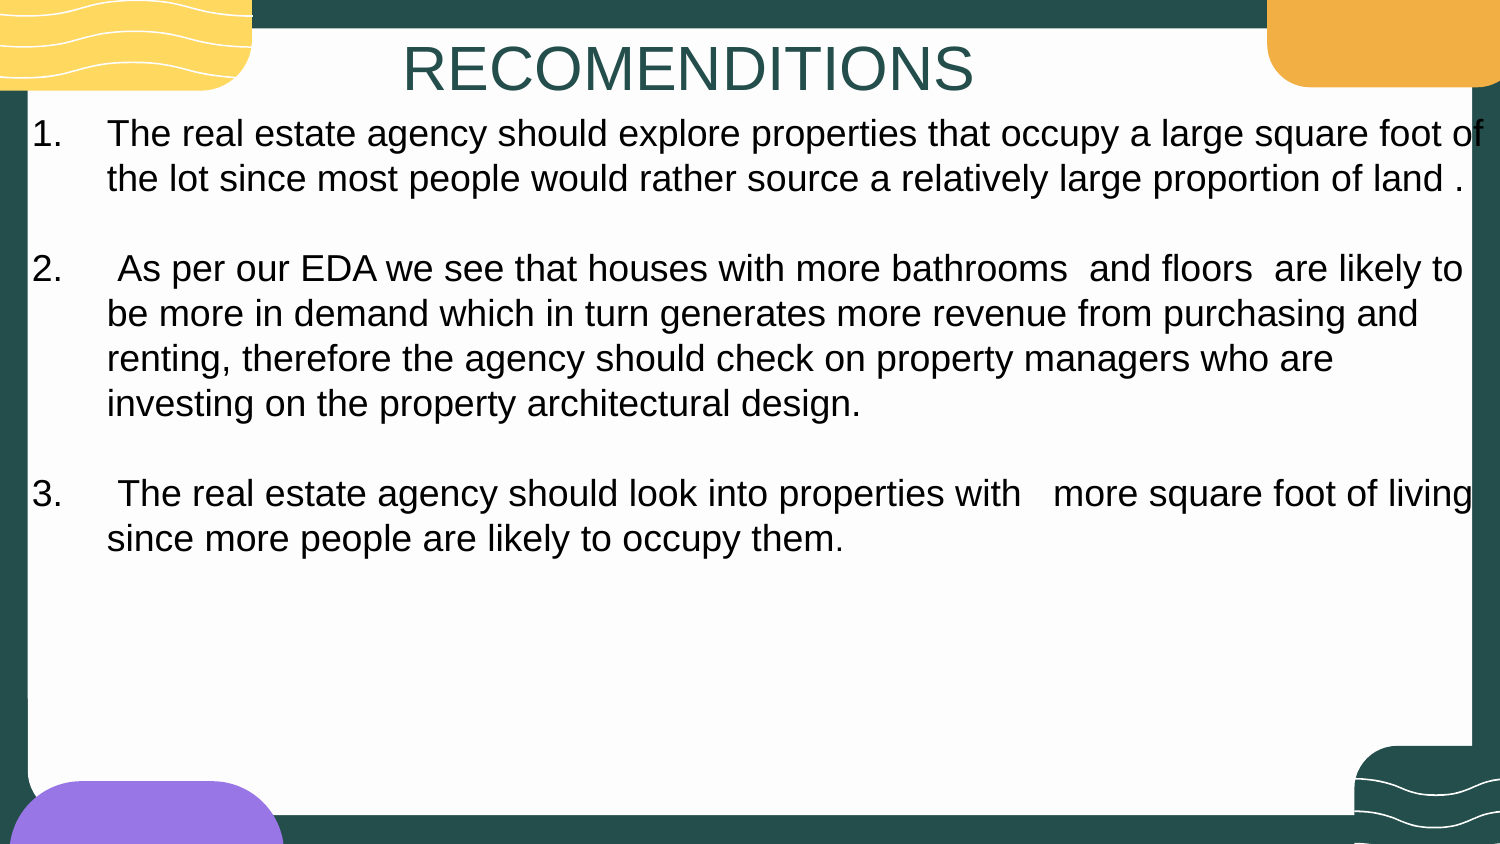

# RECOMENDITIONS
The real estate agency should explore properties that occupy a large square foot of the lot since most people would rather source a relatively large proportion of land .

 As per our EDA we see that houses with more bathrooms  and floors  are likely to be more in demand which in turn generates more revenue from purchasing and renting, therefore the agency should check on property managers who are investing on the property architectural design.

 The real estate agency should look into properties with   more square foot of living since more people are likely to occupy them.